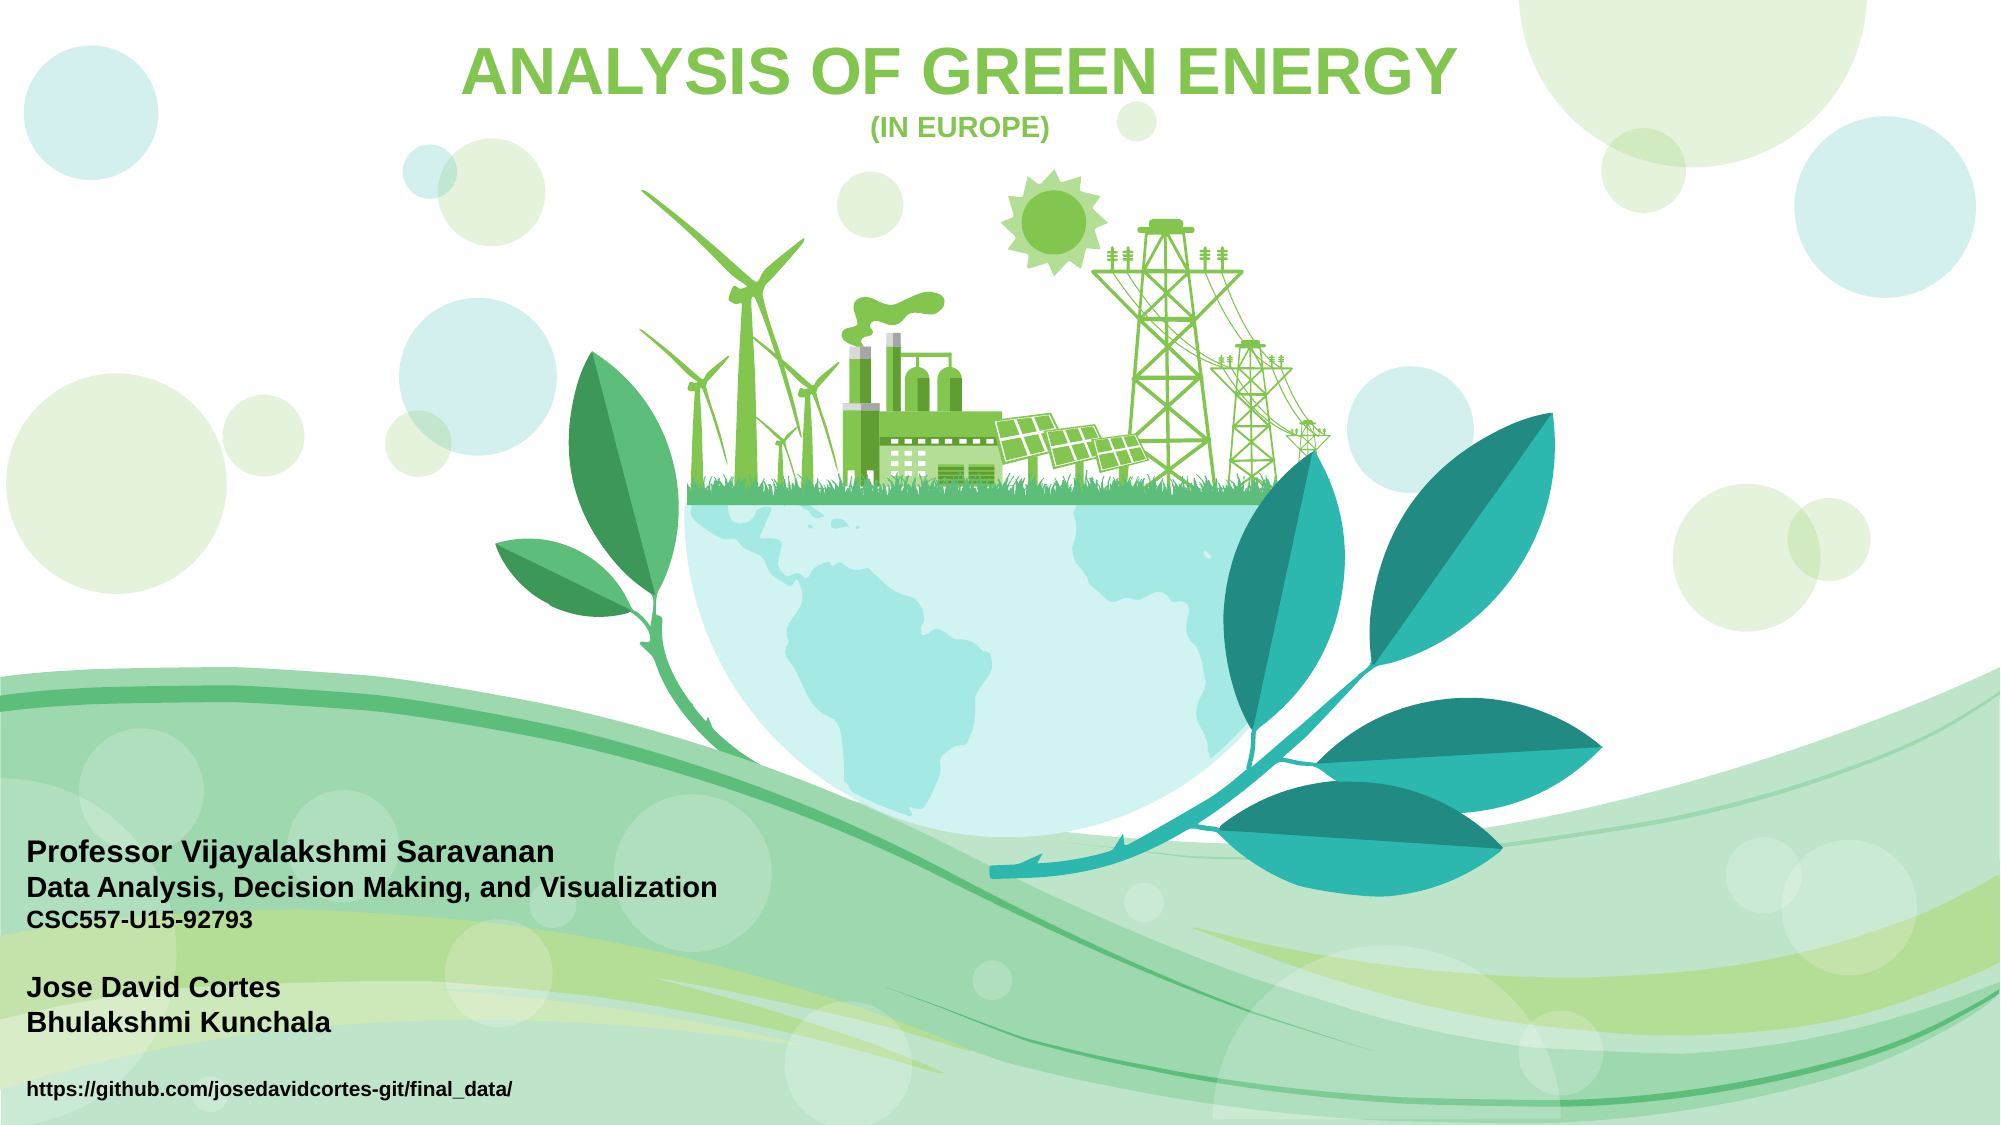

ANALYSIS OF GREEN ENERGY
(IN EUROPE)

Professor Vijayalakshmi Saravanan
Data Analysis, Decision Making, and Visualization
CSC557-U15-92793

Jose David Cortes
Bhulakshmi Kunchala

https://github.com/josedavidcortes-git/final_data/